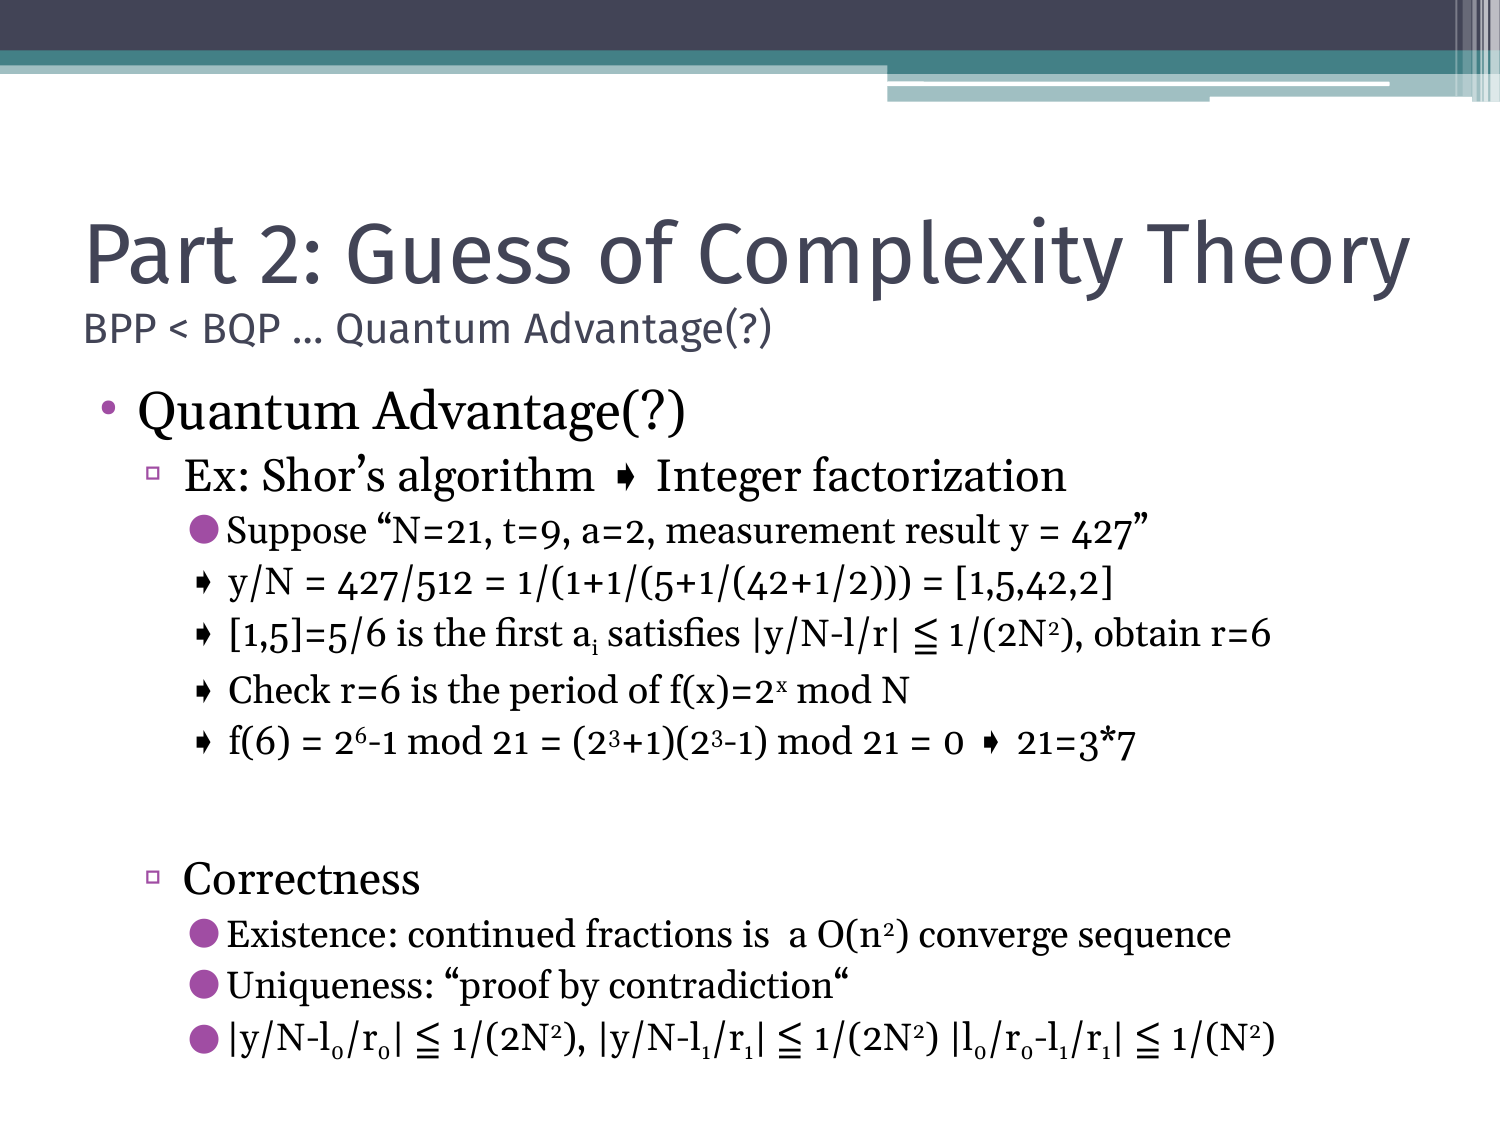

# Part 2: Guess of Complexity Theory BPP < BQP … Quantum Advantage(?)
Quantum Advantage(?)
Ex: Shor’s algorithm ➧ Integer factorization
Suppose “N=21, t=9, a=2, measurement result y = 427”
➧ y/N = 427/512 = 1/(1+1/(5+1/(42+1/2))) = [1,5,42,2]
➧ [1,5]=5/6 is the first ai satisfies |y/N-l/r| ≦ 1/(2N2), obtain r=6
➧ Check r=6 is the period of f(x)=2x mod N
➧ f(6) = 26-1 mod 21 = (23+1)(23-1) mod 21 = 0 ➧ 21=3*7

Correctness
Existence: continued fractions is  a O(n2) converge sequence
Uniqueness: “proof by contradiction“
|y/N-l0/r0| ≦ 1/(2N2), |y/N-l1/r1| ≦ 1/(2N2) |l0/r0-l1/r1| ≦ 1/(N2)